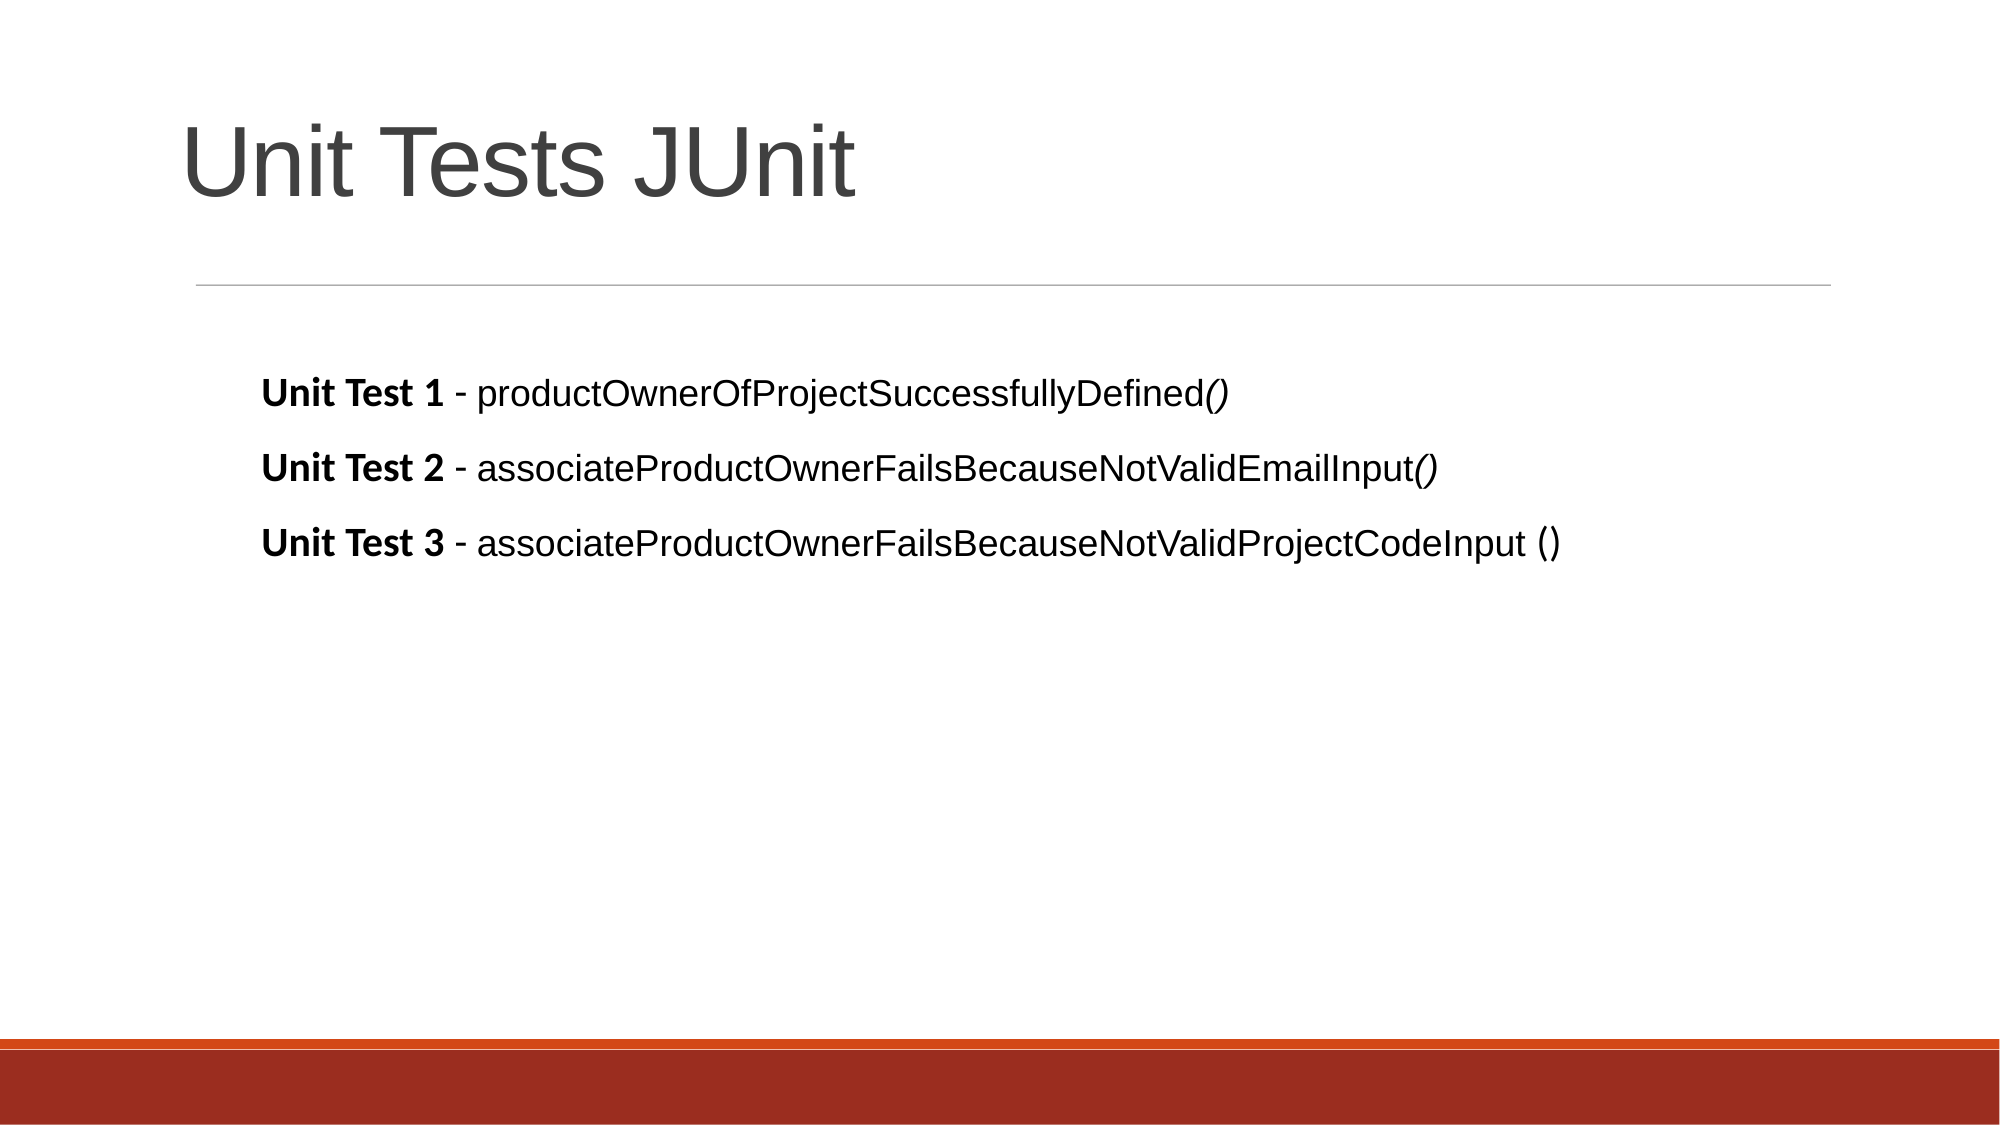

Unit Tests JUnit
Unit Test 1 - productOwnerOfProjectSuccessfullyDefined()
Unit Test 2 - associateProductOwnerFailsBecauseNotValidEmailInput()
Unit Test 3 - associateProductOwnerFailsBecauseNotValidProjectCodeInput ()